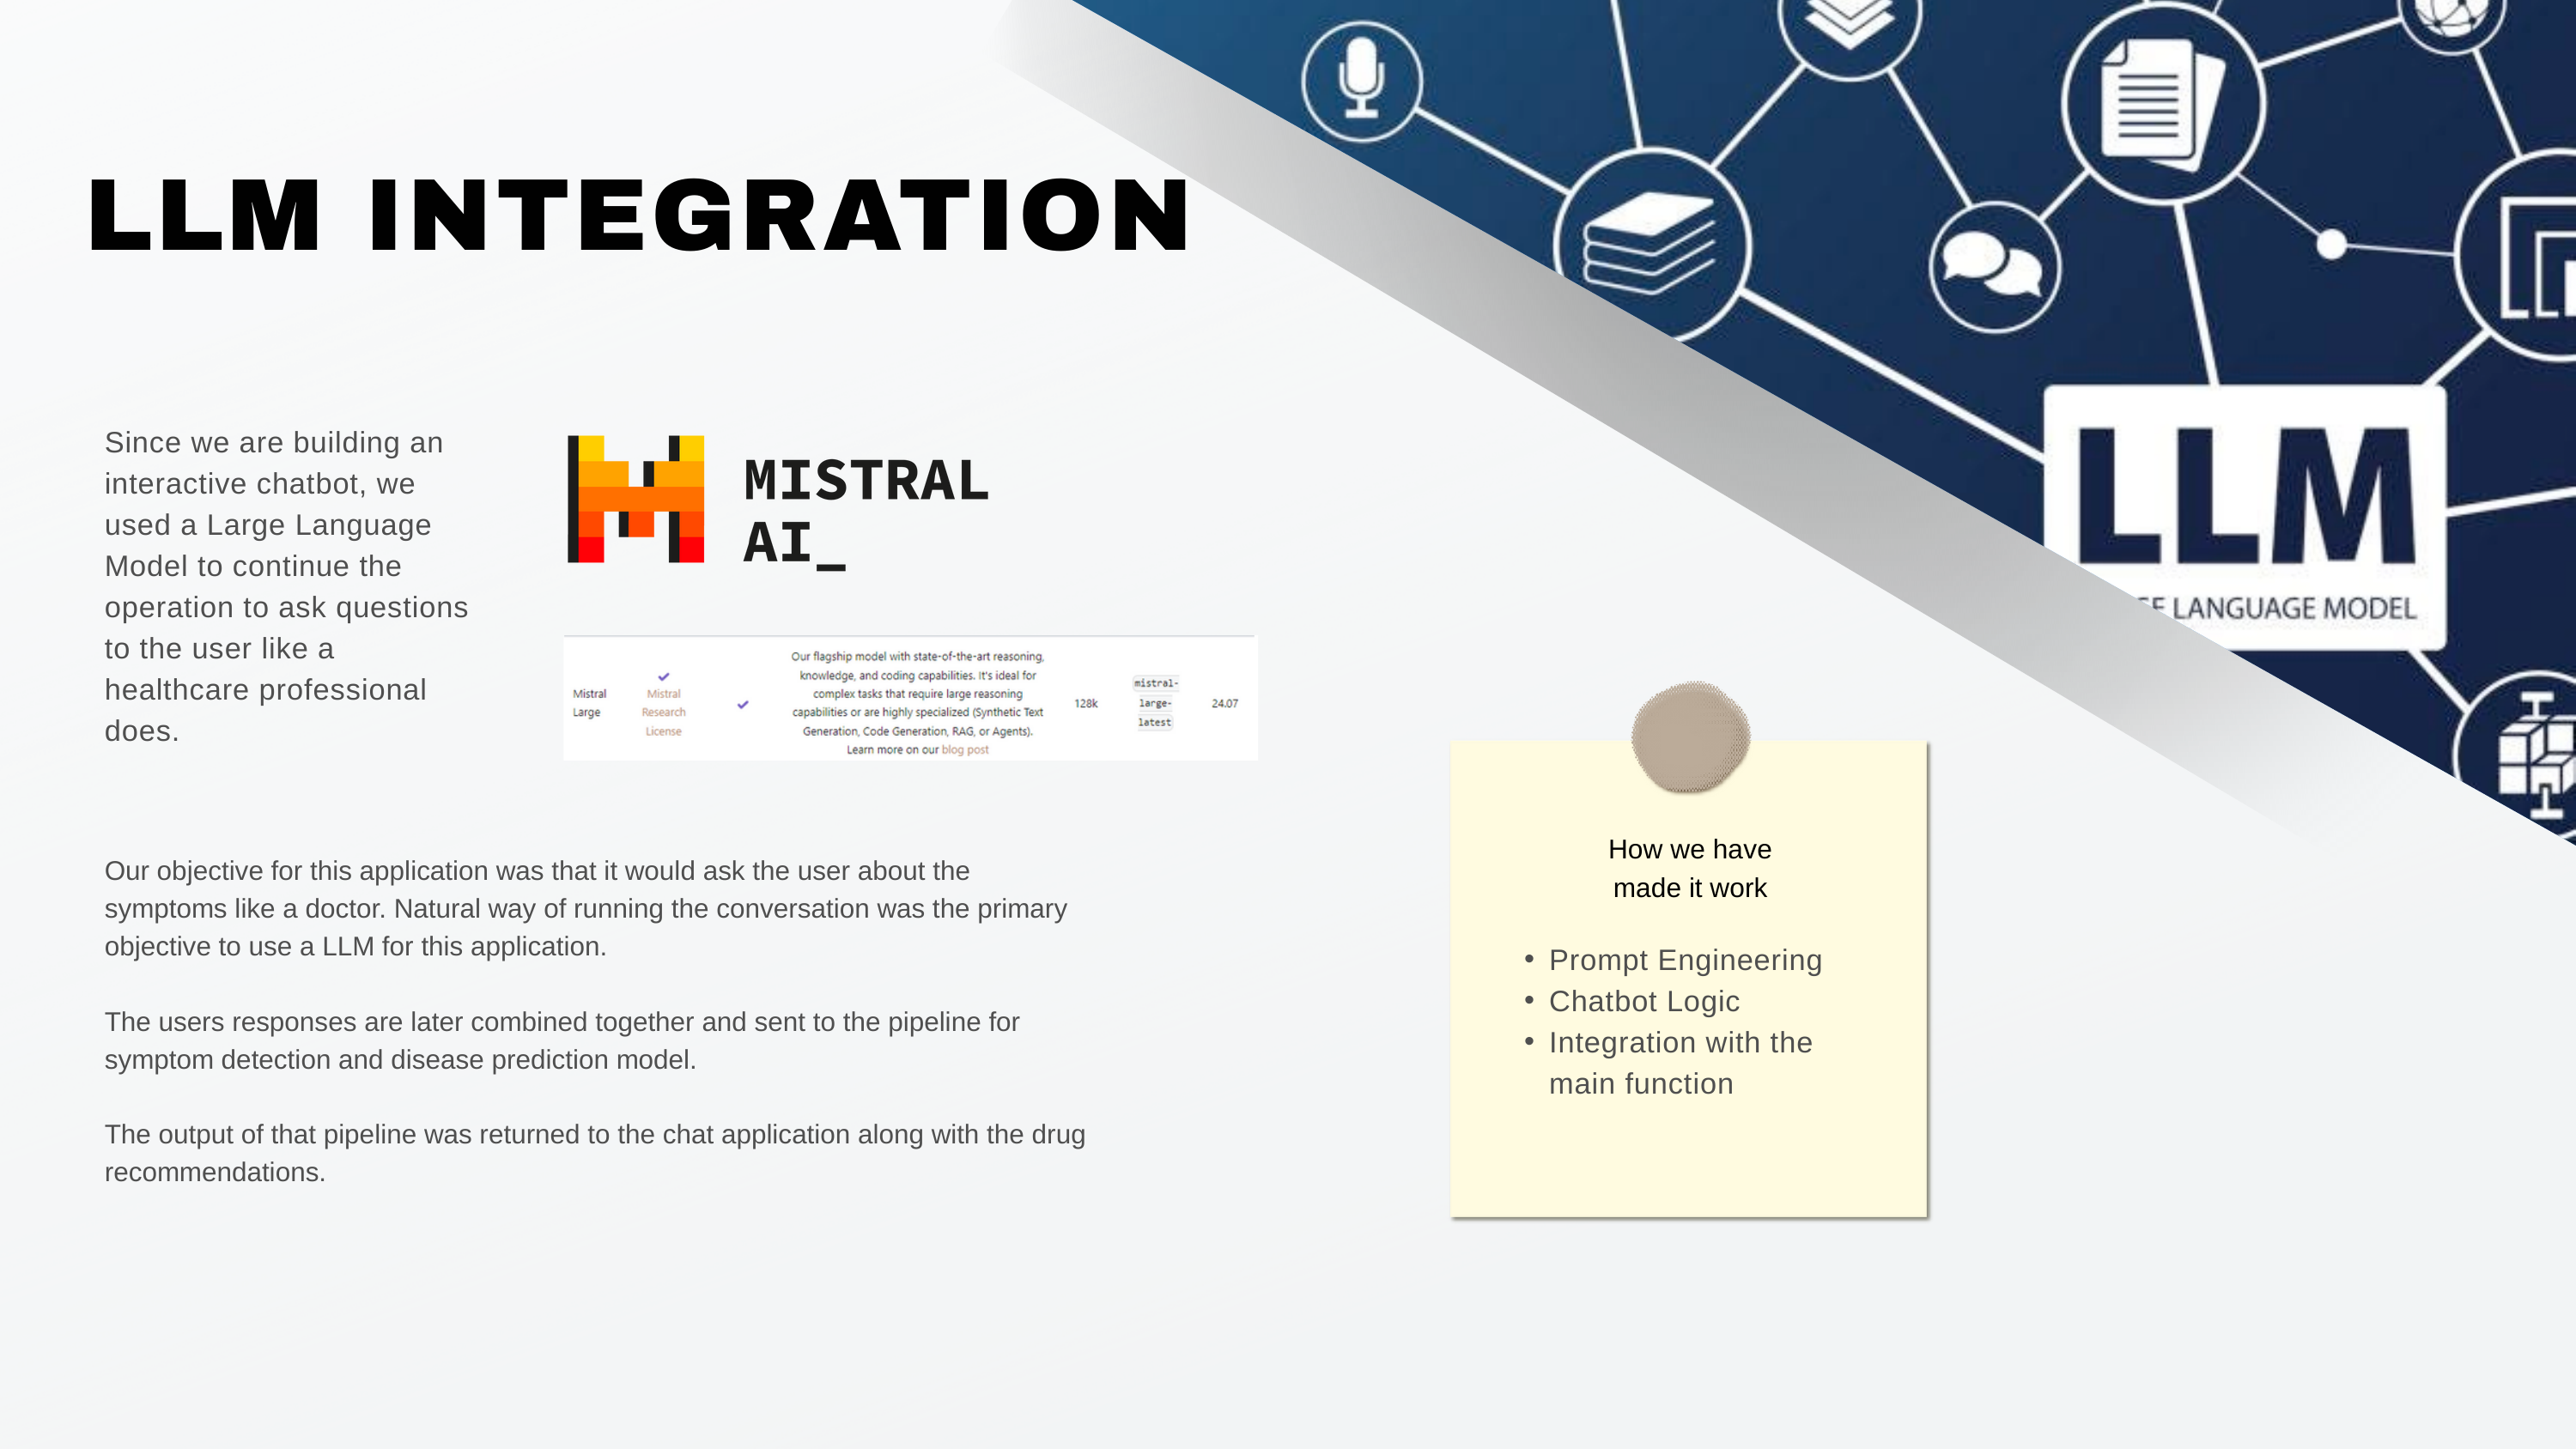

LLM INTEGRATION

Since we are building an interactive chatbot, we used a Large Language Model to continue the operation to ask questions to the user like a healthcare professional does.

How we have made it work
Our objective for this application was that it would ask the user about the symptoms like a doctor. Natural way of running the conversation was the primary objective to use a LLM for this application.

The users responses are later combined together and sent to the pipeline for symptom detection and disease prediction model.

The output of that pipeline was returned to the chat application along with the drug recommendations.

Prompt Engineering
Chatbot Logic
Integration with the main function